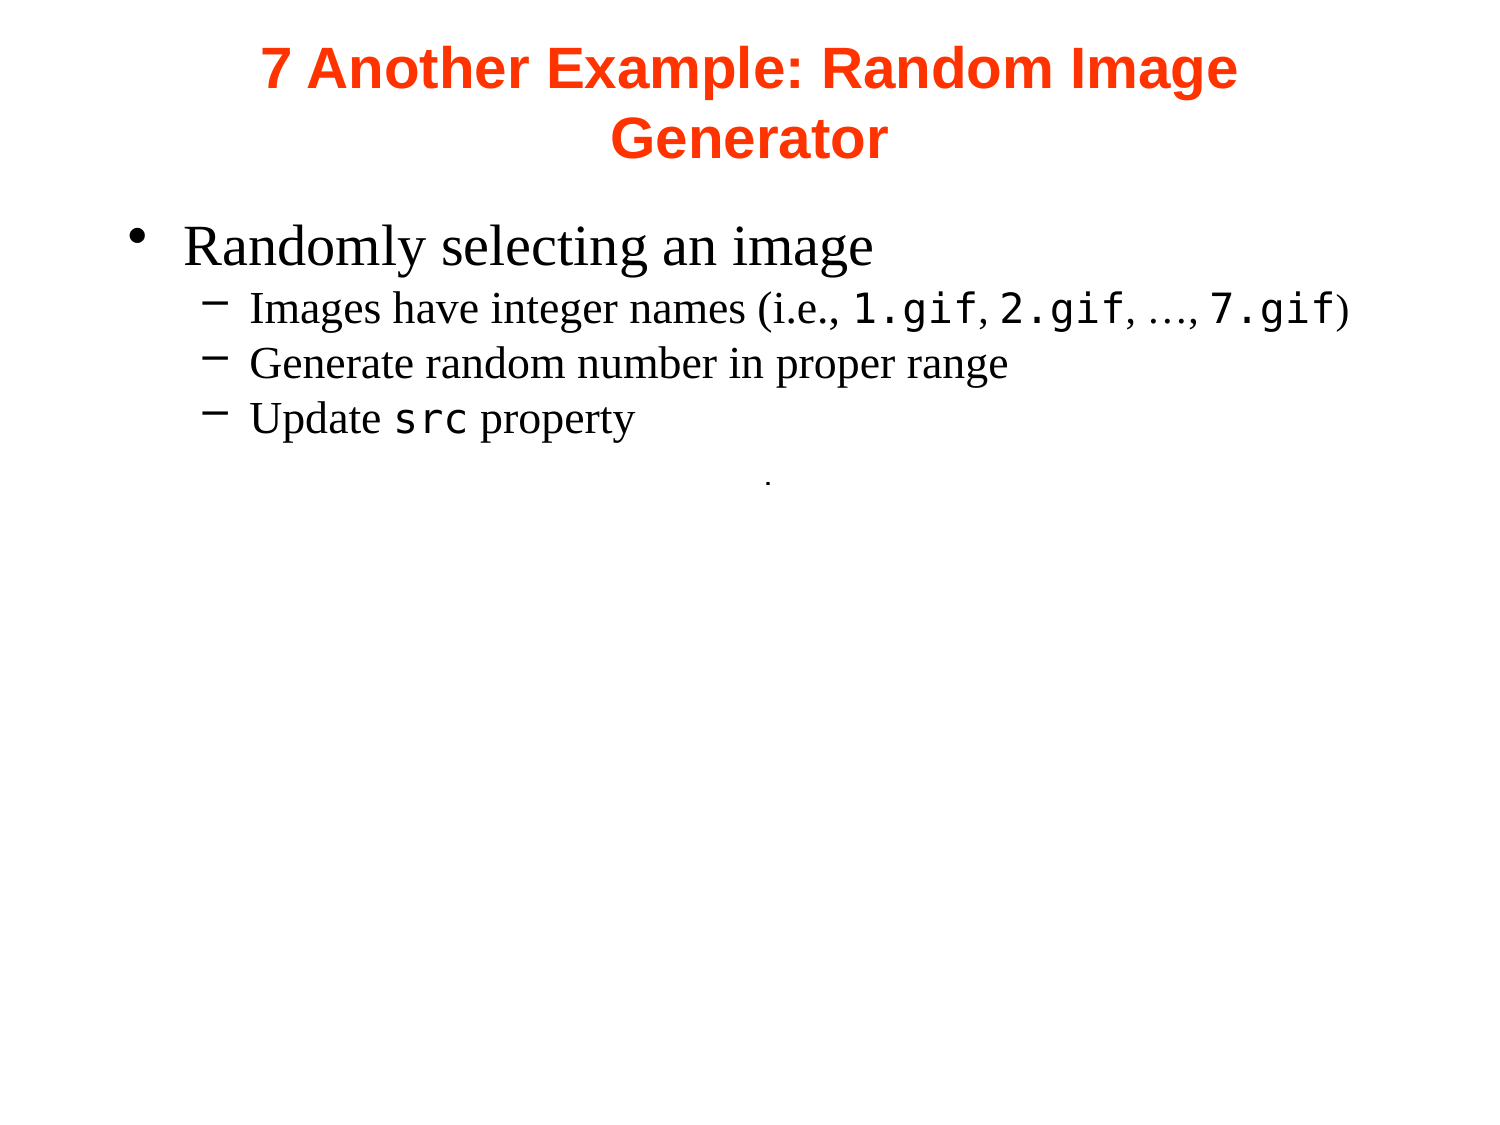

39
# 7 Another Example: Random Image Generator
Randomly selecting an image
Images have integer names (i.e., 1.gif, 2.gif, …, 7.gif)
Generate random number in proper range
Update src property